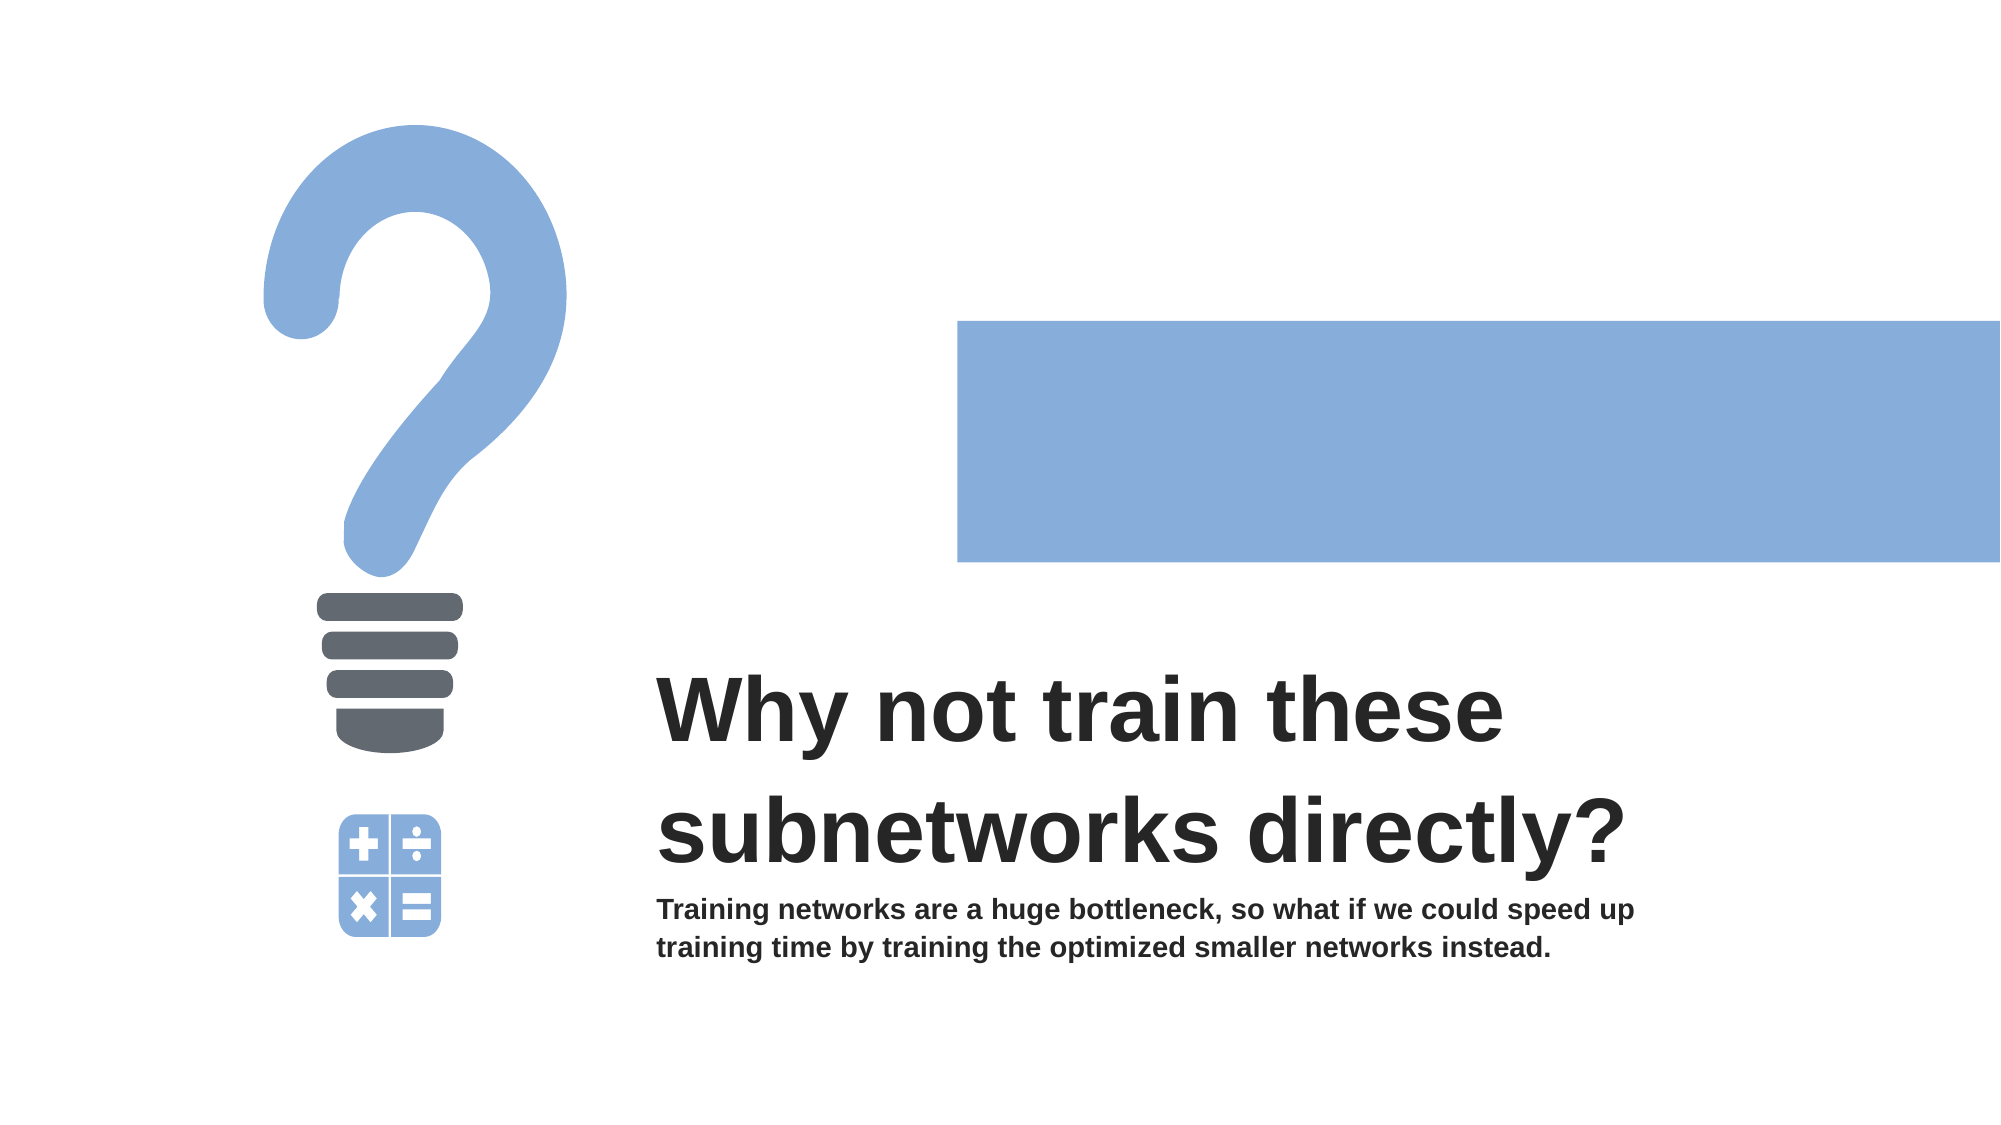

Why not train these subnetworks directly?
Training networks are a huge bottleneck, so what if we could speed up training time by training the optimized smaller networks instead.